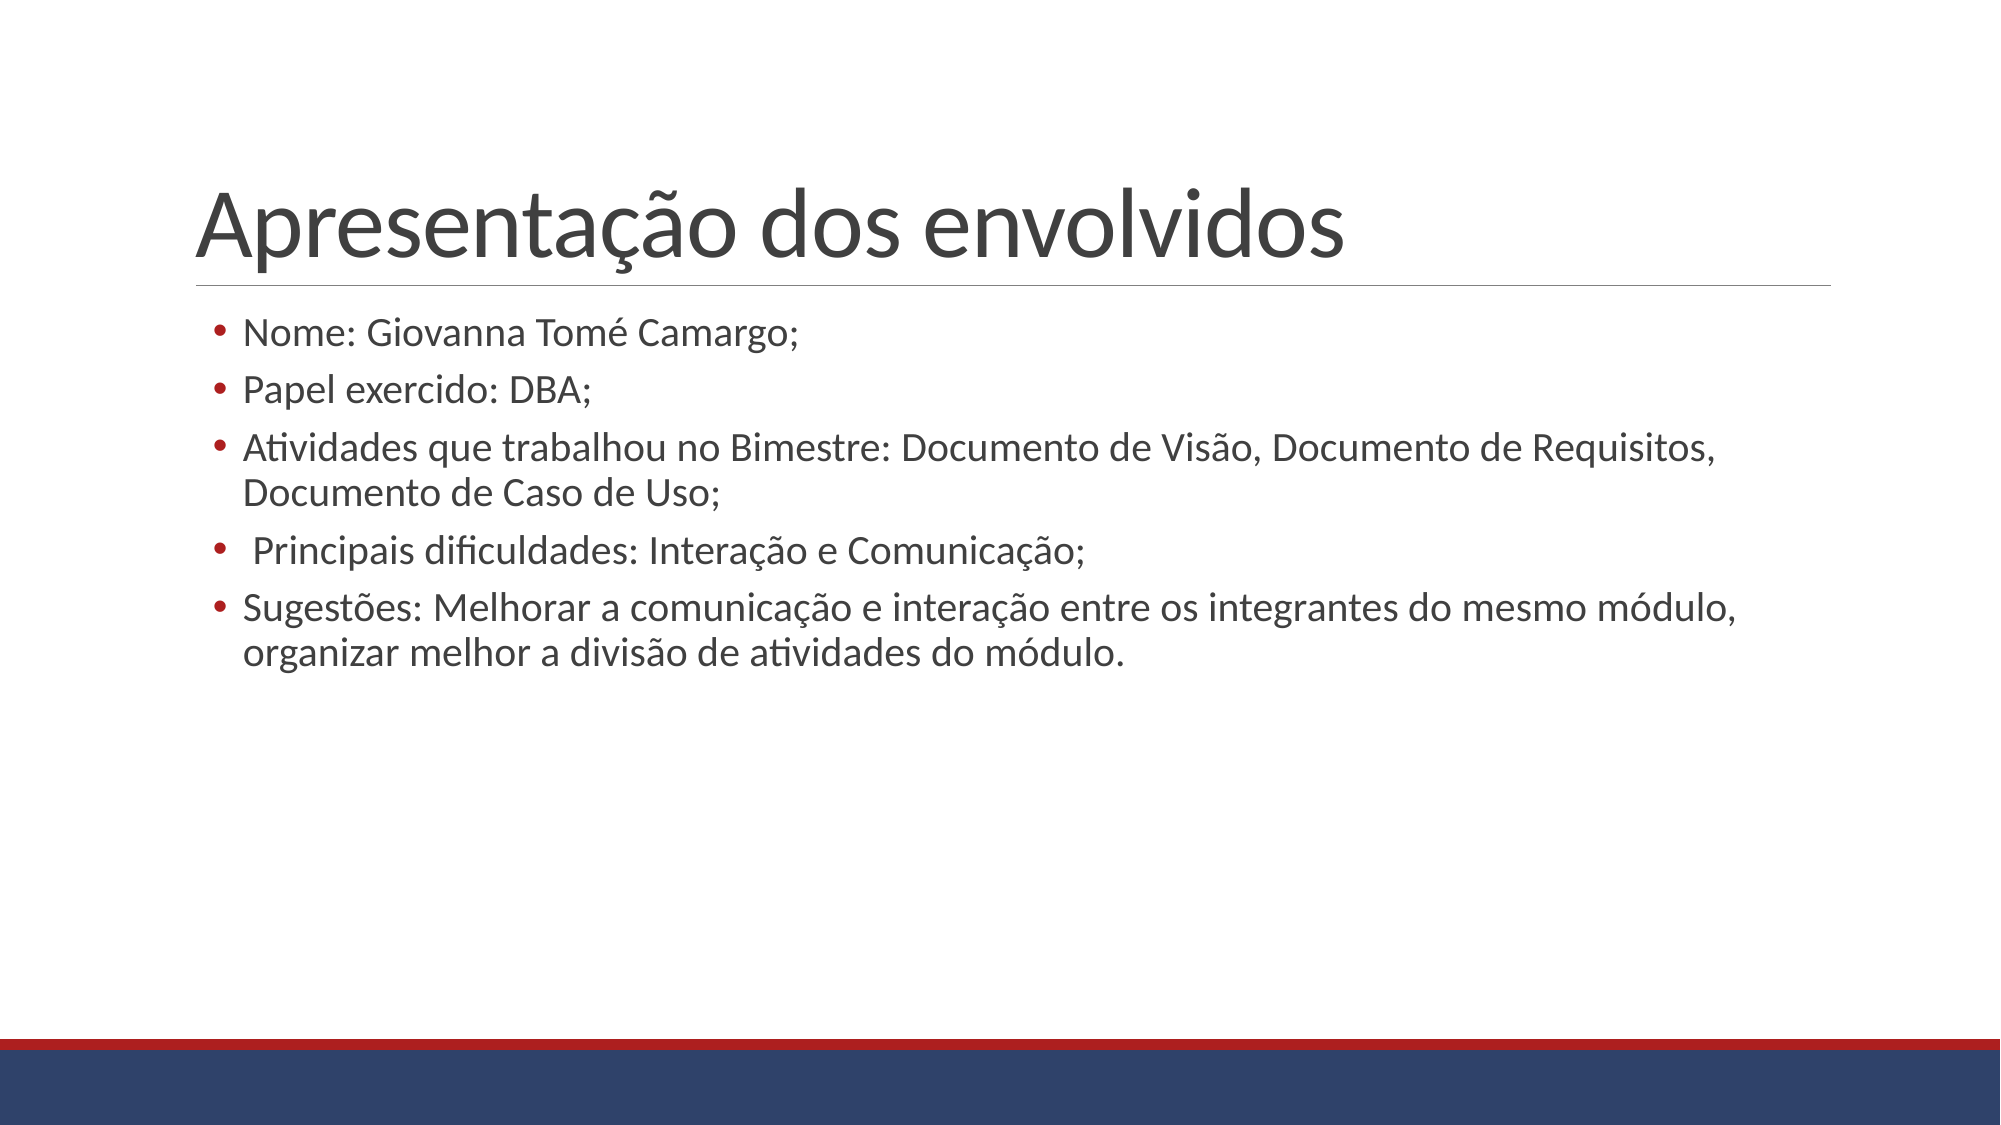

# Apresentação dos envolvidos
Nome: Giovanna Tomé Camargo;
Papel exercido: DBA;
Atividades que trabalhou no Bimestre: Documento de Visão, Documento de Requisitos, Documento de Caso de Uso;
 Principais dificuldades: Interação e Comunicação;
Sugestões: Melhorar a comunicação e interação entre os integrantes do mesmo módulo, organizar melhor a divisão de atividades do módulo.